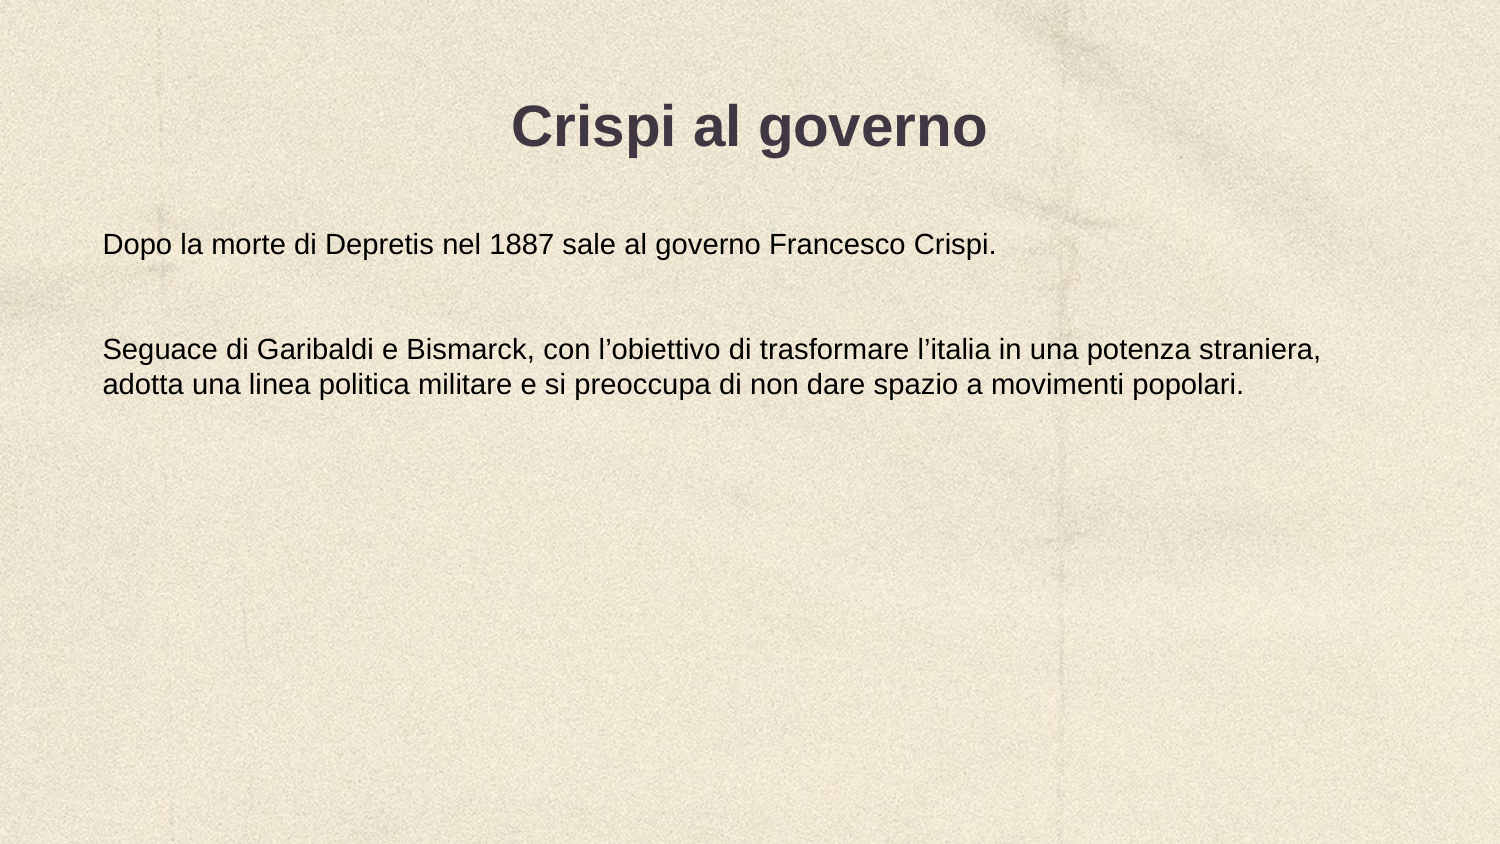

# Crispi al governo
Dopo la morte di Depretis nel 1887 sale al governo Francesco Crispi.

Seguace di Garibaldi e Bismarck, con l’obiettivo di trasformare l’italia in una potenza straniera, adotta una linea politica militare e si preoccupa di non dare spazio a movimenti popolari.